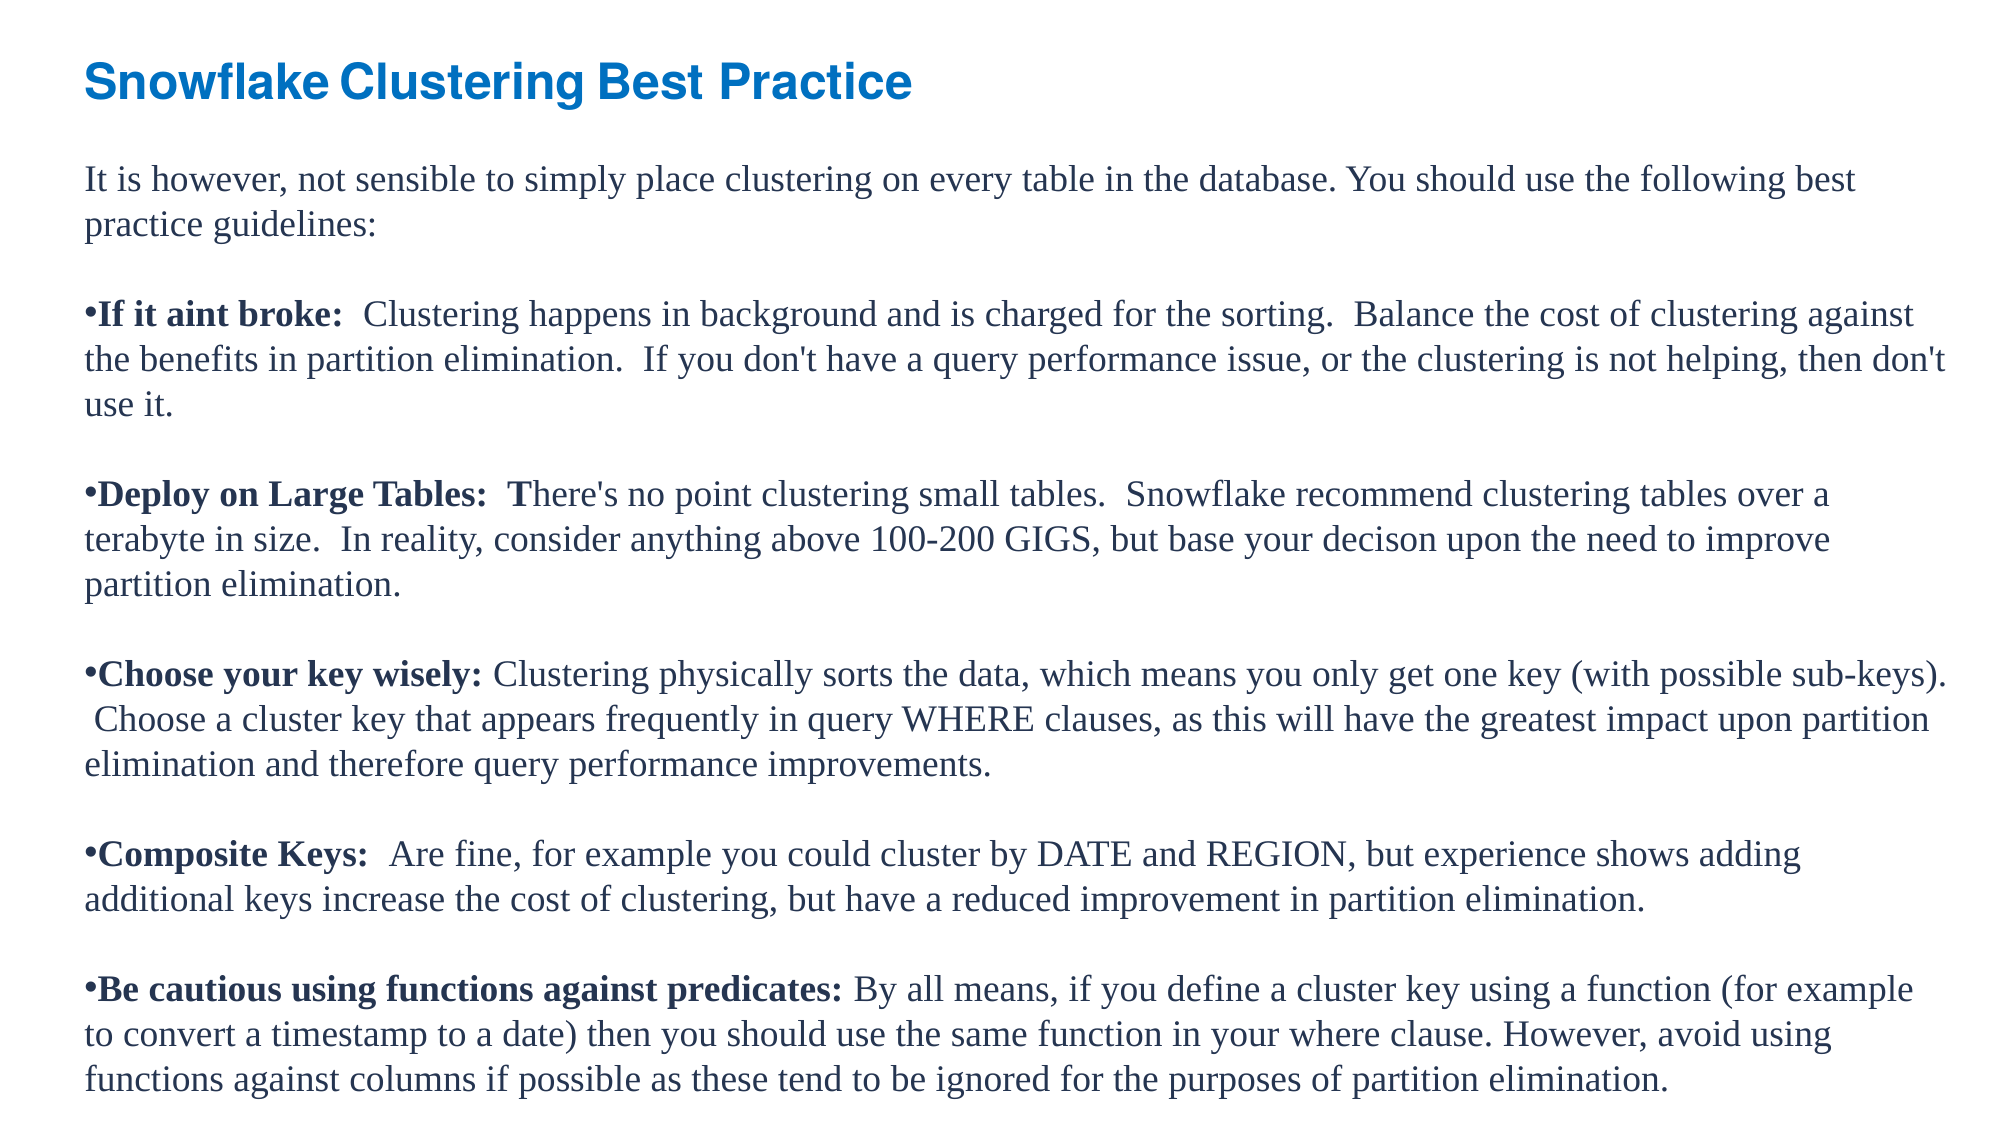

Snowflake Clustering Best Practice

It is however, not sensible to simply place clustering on every table in the database. You should use the following best practice guidelines:

If it aint broke:  Clustering happens in background and is charged for the sorting.  Balance the cost of clustering against the benefits in partition elimination.  If you don't have a query performance issue, or the clustering is not helping, then don't use it.

Deploy on Large Tables:  There's no point clustering small tables.  Snowflake recommend clustering tables over a terabyte in size.  In reality, consider anything above 100-200 GIGS, but base your decison upon the need to improve partition elimination.

Choose your key wisely: Clustering physically sorts the data, which means you only get one key (with possible sub-keys).  Choose a cluster key that appears frequently in query WHERE clauses, as this will have the greatest impact upon partition elimination and therefore query performance improvements.

Composite Keys:  Are fine, for example you could cluster by DATE and REGION, but experience shows adding additional keys increase the cost of clustering, but have a reduced improvement in partition elimination.

Be cautious using functions against predicates: By all means, if you define a cluster key using a function (for example to convert a timestamp to a date) then you should use the same function in your where clause. However, avoid using functions against columns if possible as these tend to be ignored for the purposes of partition elimination.